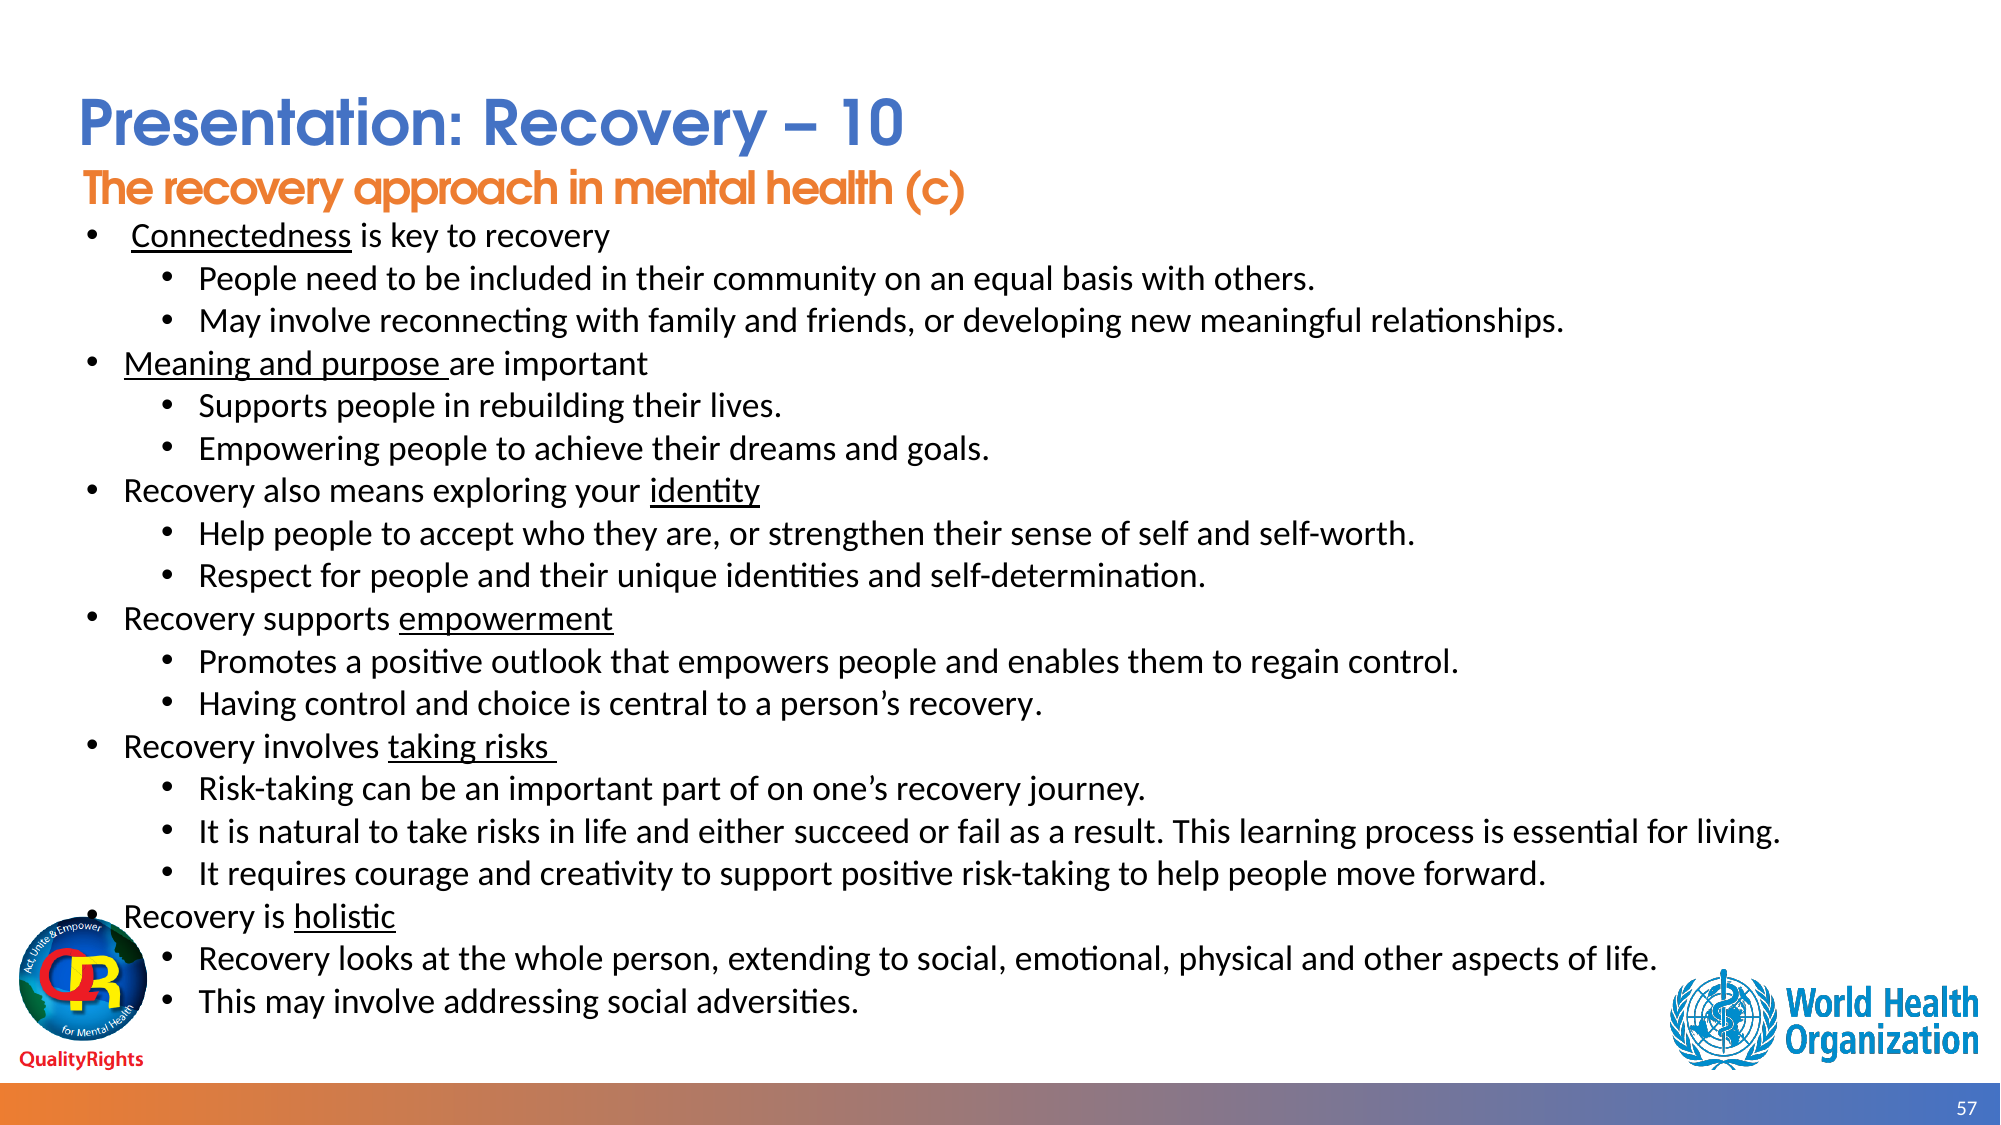

# Presentation: Recovery – 10
The recovery approach in mental health (c)
 Connectedness is key to recovery
People need to be included in their community on an equal basis with others.
May involve reconnecting with family and friends, or developing new meaningful relationships.
Meaning and purpose are important
Supports people in rebuilding their lives.
Empowering people to achieve their dreams and goals.
Recovery also means exploring your identity
Help people to accept who they are, or strengthen their sense of self and self-worth.
Respect for people and their unique identities and self-determination.
Recovery supports empowerment
Promotes a positive outlook that empowers people and enables them to regain control.
Having control and choice is central to a person’s recovery.
Recovery involves taking risks
Risk-taking can be an important part of on one’s recovery journey.
It is natural to take risks in life and either succeed or fail as a result. This learning process is essential for living.
It requires courage and creativity to support positive risk-taking to help people move forward.
Recovery is holistic
Recovery looks at the whole person, extending to social, emotional, physical and other aspects of life.
This may involve addressing social adversities.